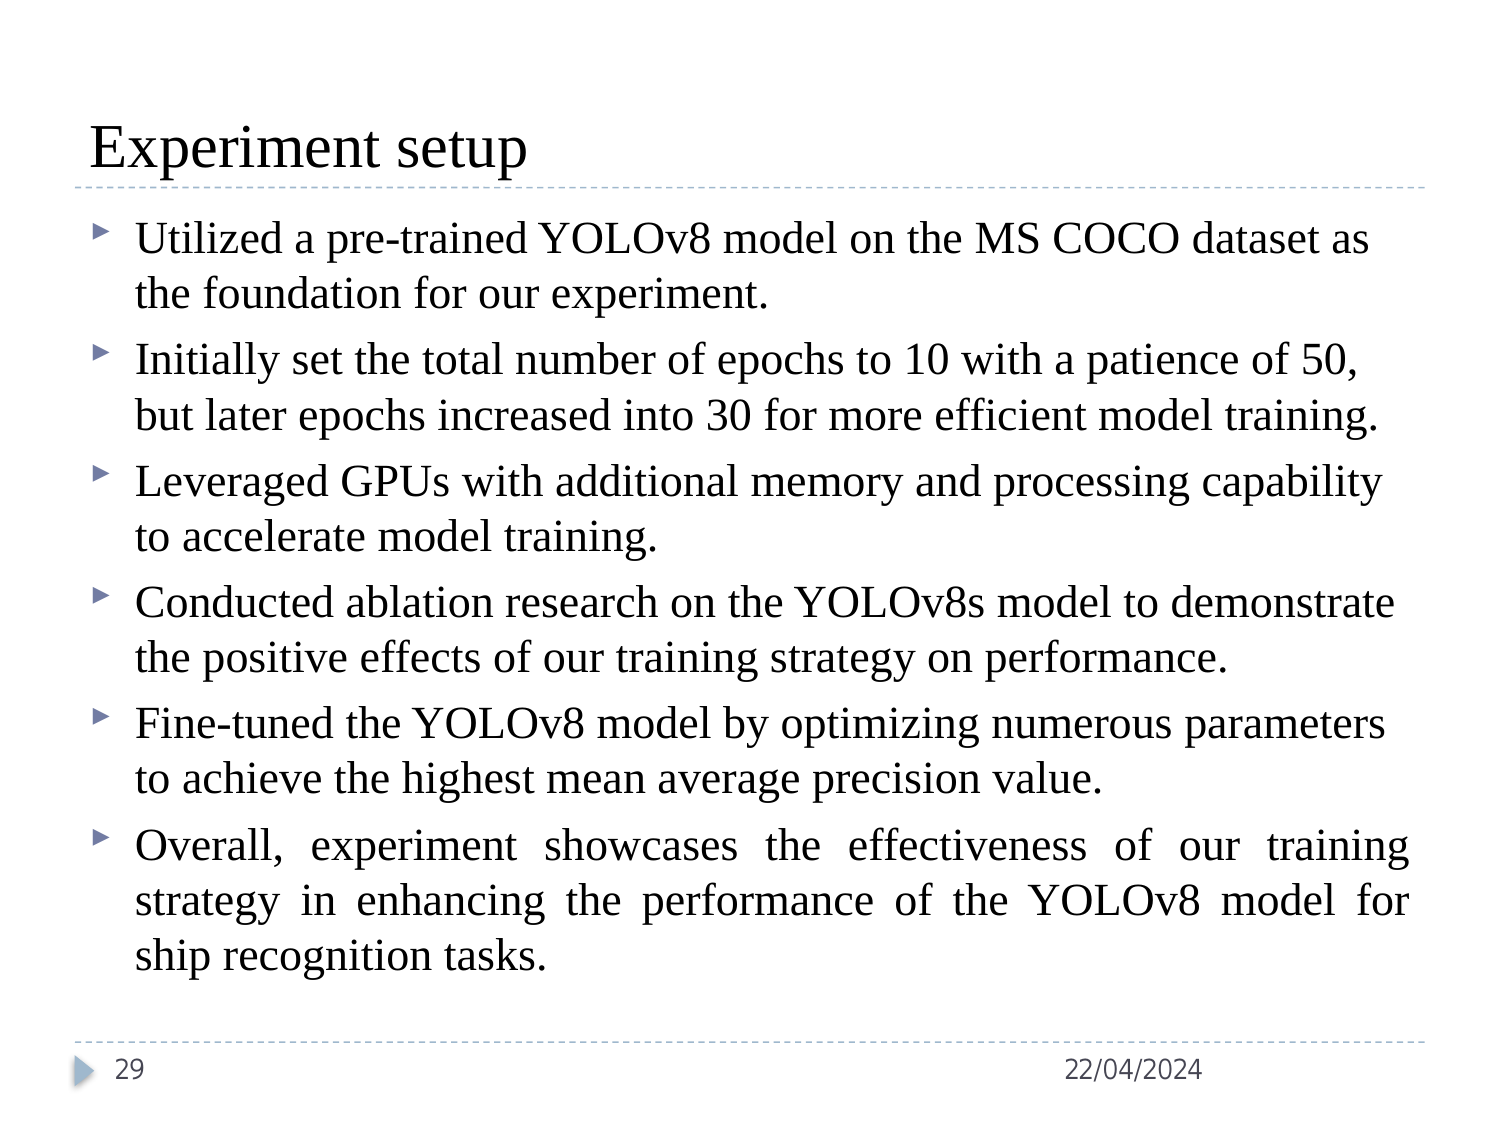

# Experiment setup
Utilized a pre-trained YOLOv8 model on the MS COCO dataset as the foundation for our experiment.
Initially set the total number of epochs to 10 with a patience of 50, but later epochs increased into 30 for more efficient model training.
Leveraged GPUs with additional memory and processing capability to accelerate model training.
Conducted ablation research on the YOLOv8s model to demonstrate the positive effects of our training strategy on performance.
Fine-tuned the YOLOv8 model by optimizing numerous parameters to achieve the highest mean average precision value.
Overall, experiment showcases the effectiveness of our training strategy in enhancing the performance of the YOLOv8 model for ship recognition tasks.
29
22/04/2024